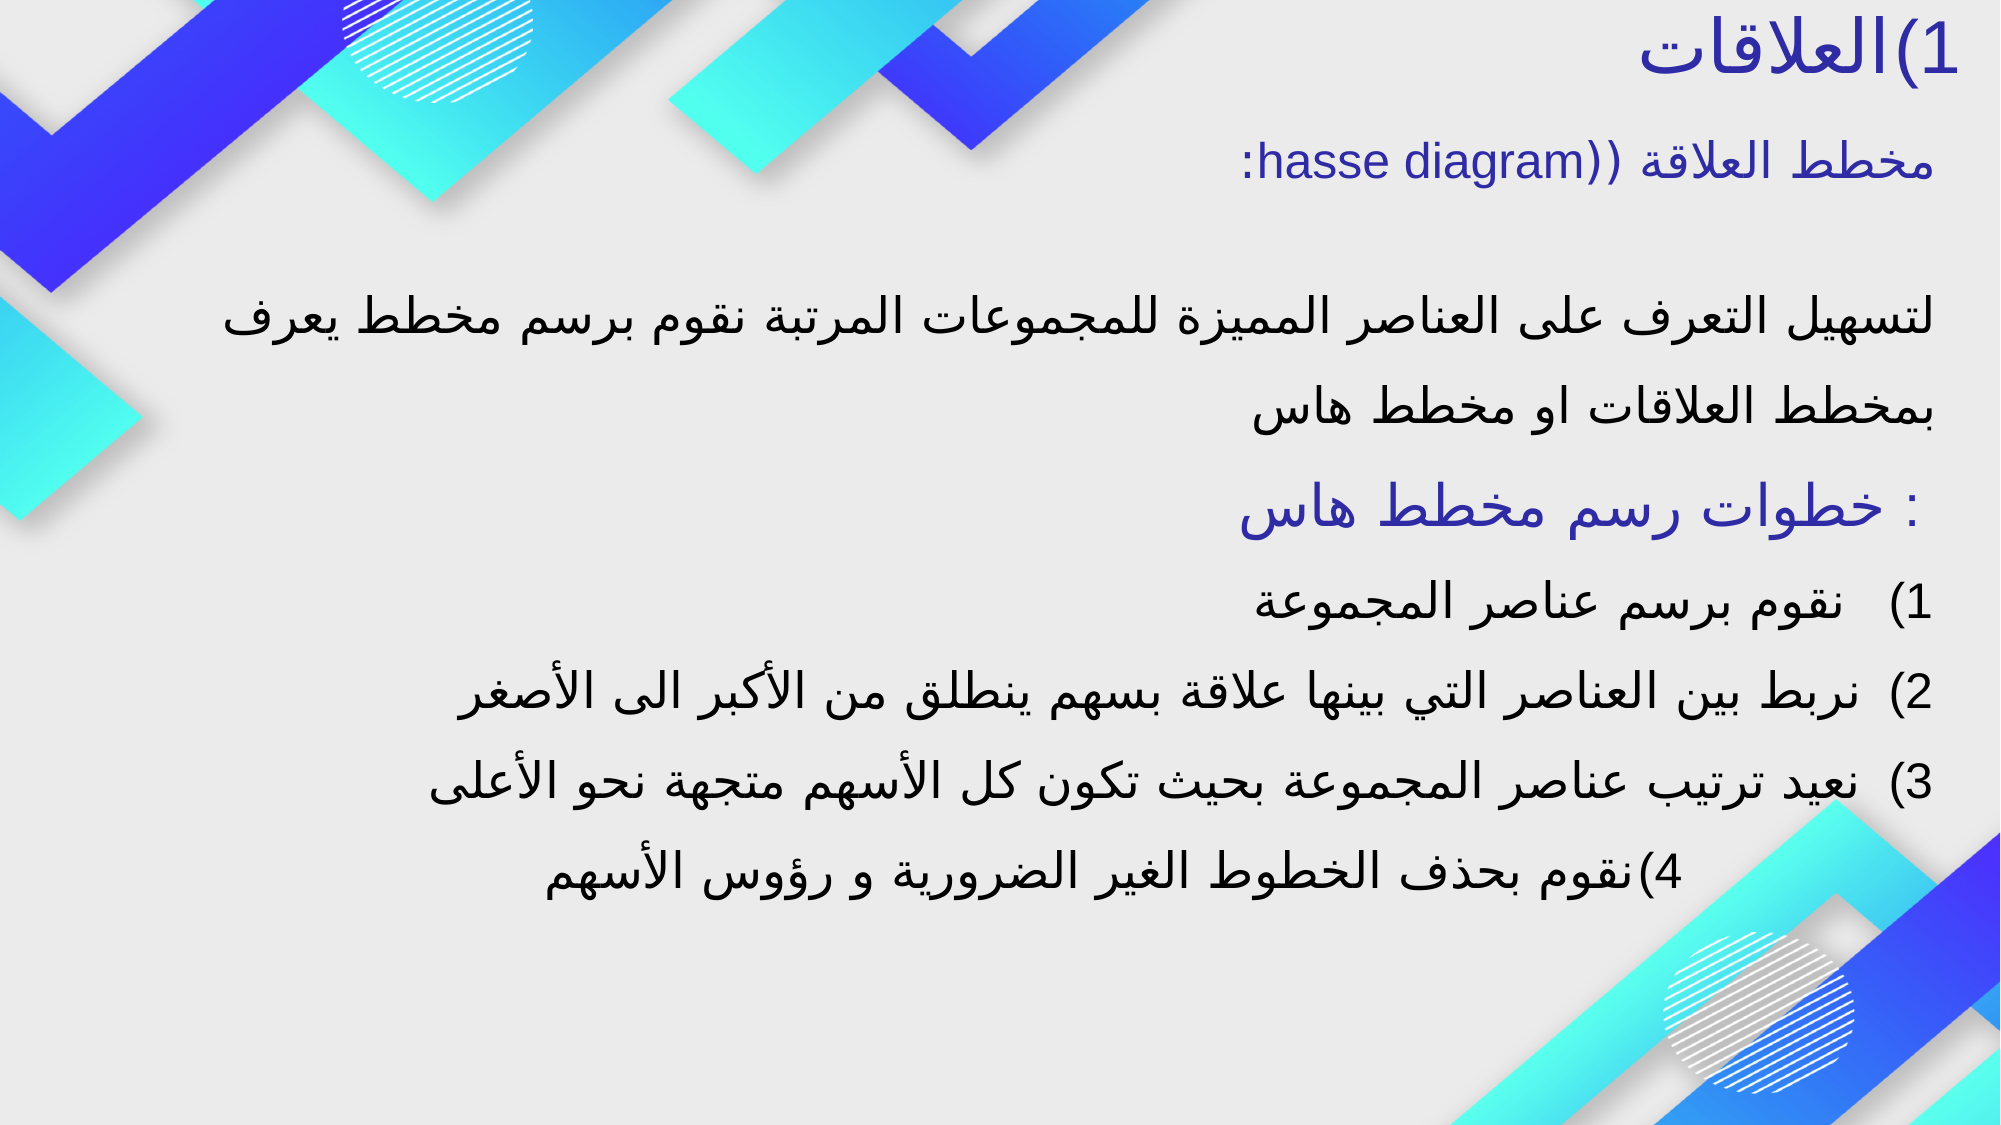

العلاقات
مخطط العلاقة ((hasse diagram:

لتسهيل التعرف على العناصر المميزة للمجموعات المرتبة نقوم برسم مخطط يعرف بمخطط العلاقات او مخطط هاس
خطوات رسم مخطط هاس :
 نقوم برسم عناصر المجموعة
نربط بين العناصر التي بينها علاقة بسهم ينطلق من الأكبر الى الأصغر
نعيد ترتيب عناصر المجموعة بحيث تكون كل الأسهم متجهة نحو الأعلى
نقوم بحذف الخطوط الغير الضرورية و رؤوس الأسهم